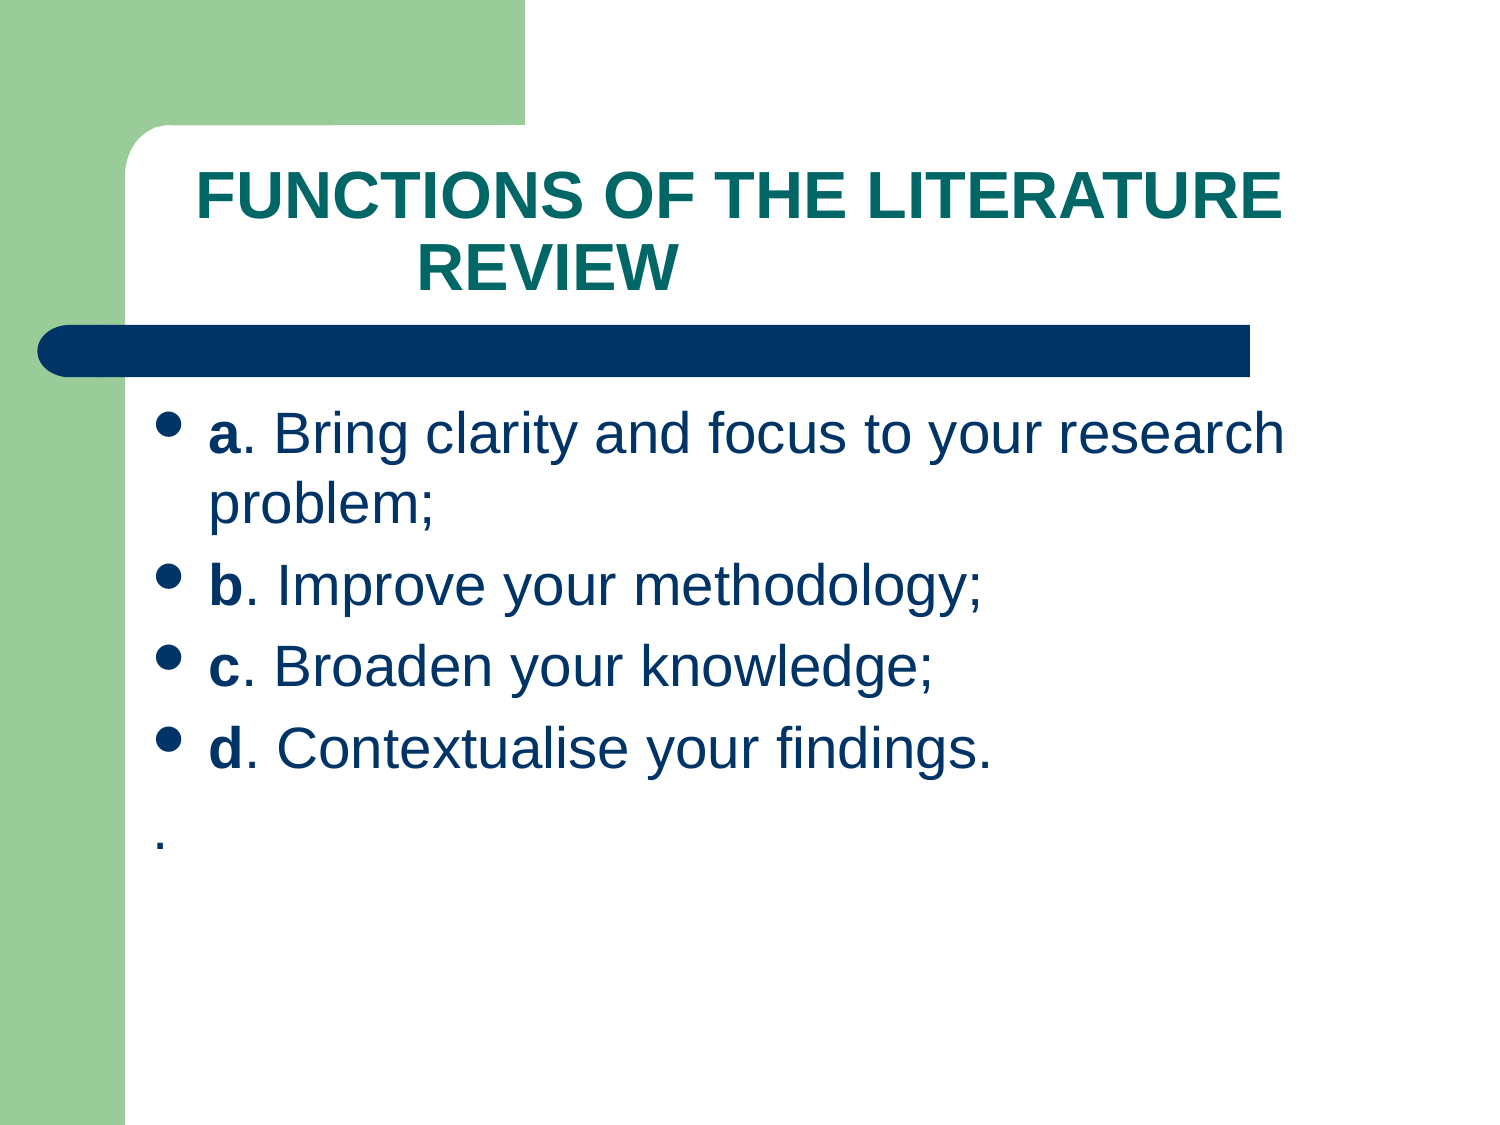

# FUNCTIONS OF THE LITERATURE REVIEW
a. Bring clarity and focus to your research problem;
b. Improve your methodology;
c. Broaden your knowledge;
d. Contextualise your findings.
.